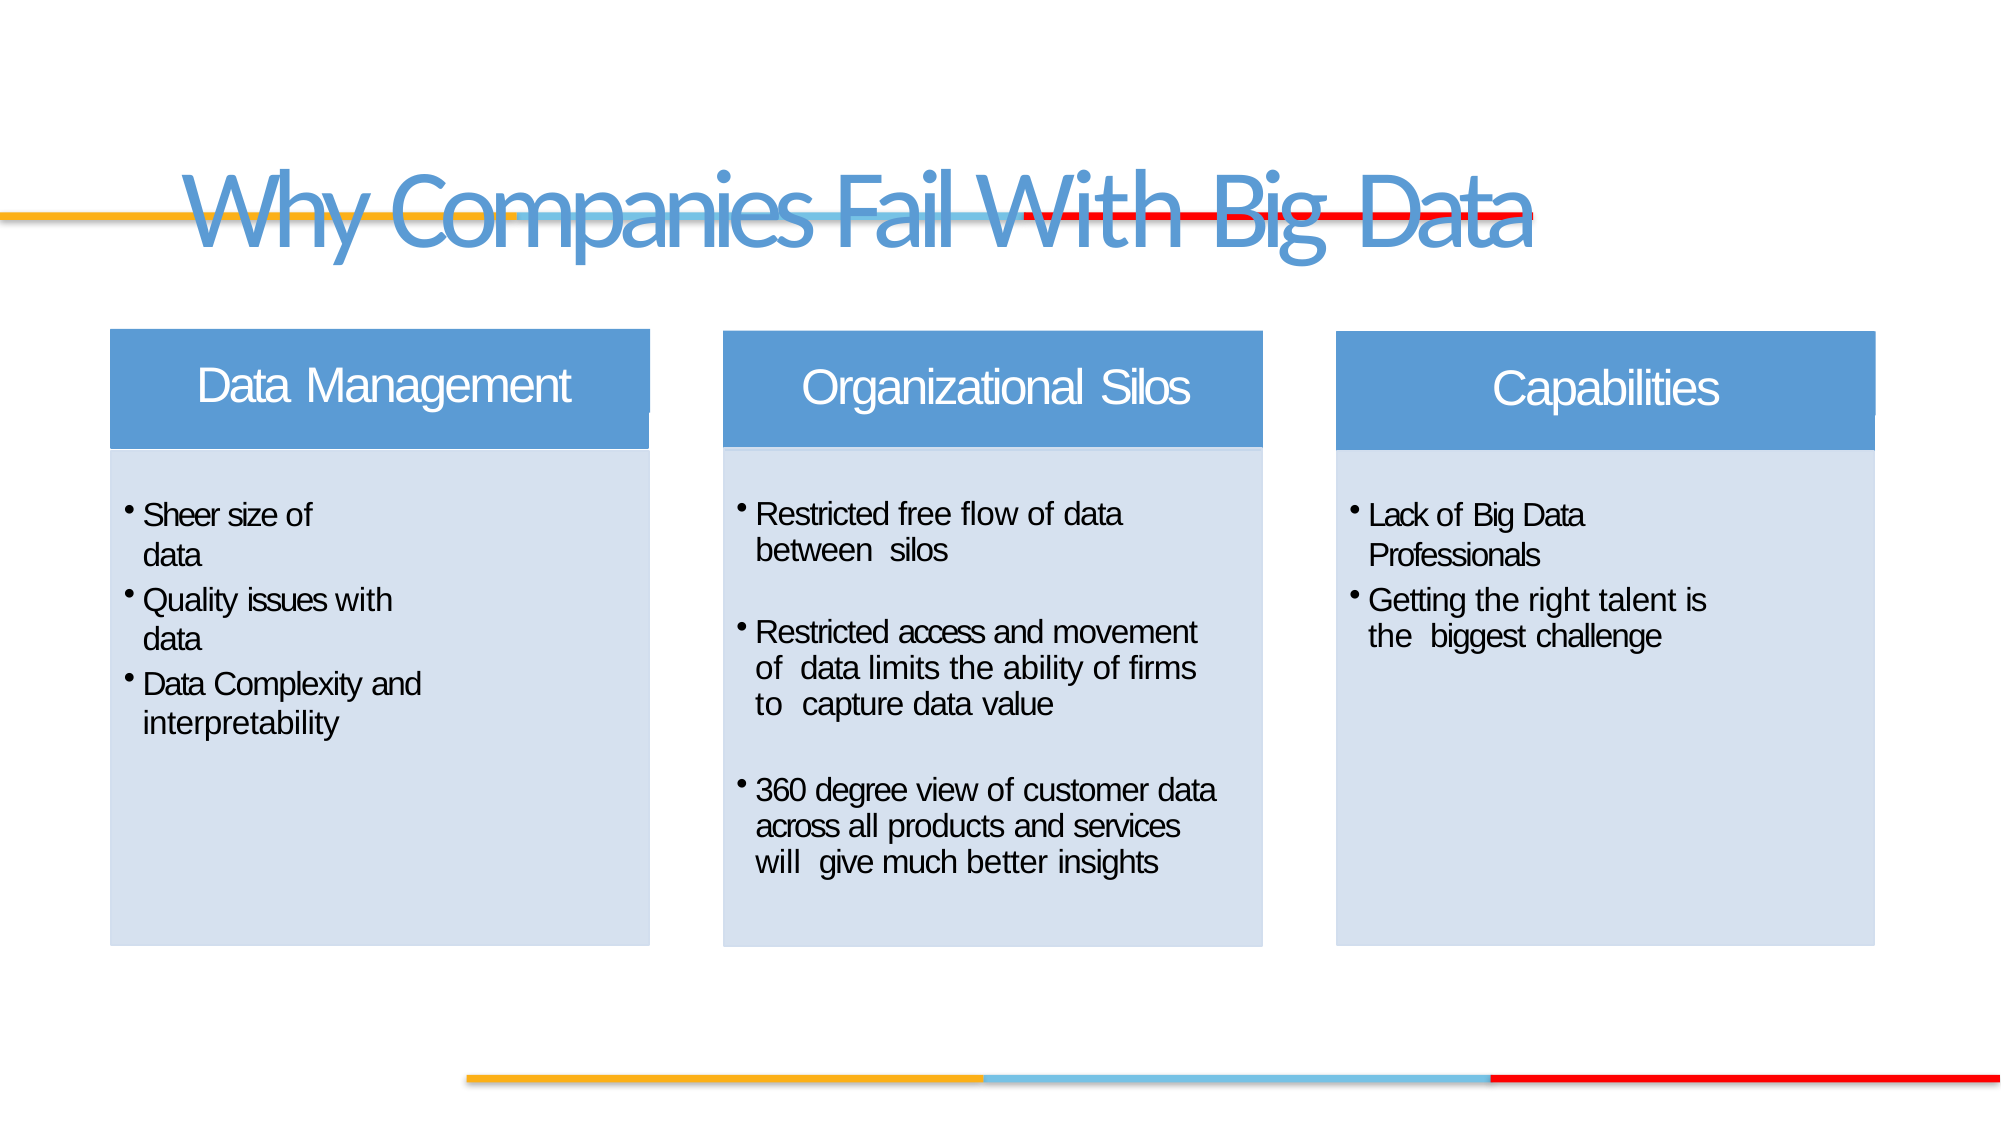

# Why Companies Fail With Big Data

Data Management

Organizational Silos

Capabilities

Restricted free flow of data between  silos
Sheer size of data
Lack of Big Data Professionals
Getting the right talent is the  biggest challenge
Quality issues with data
Restricted access and movement of  data limits the ability of firms to  capture data value
Data Complexity and interpretability
360 degree view of customer data  across all products and services will  give much better insights